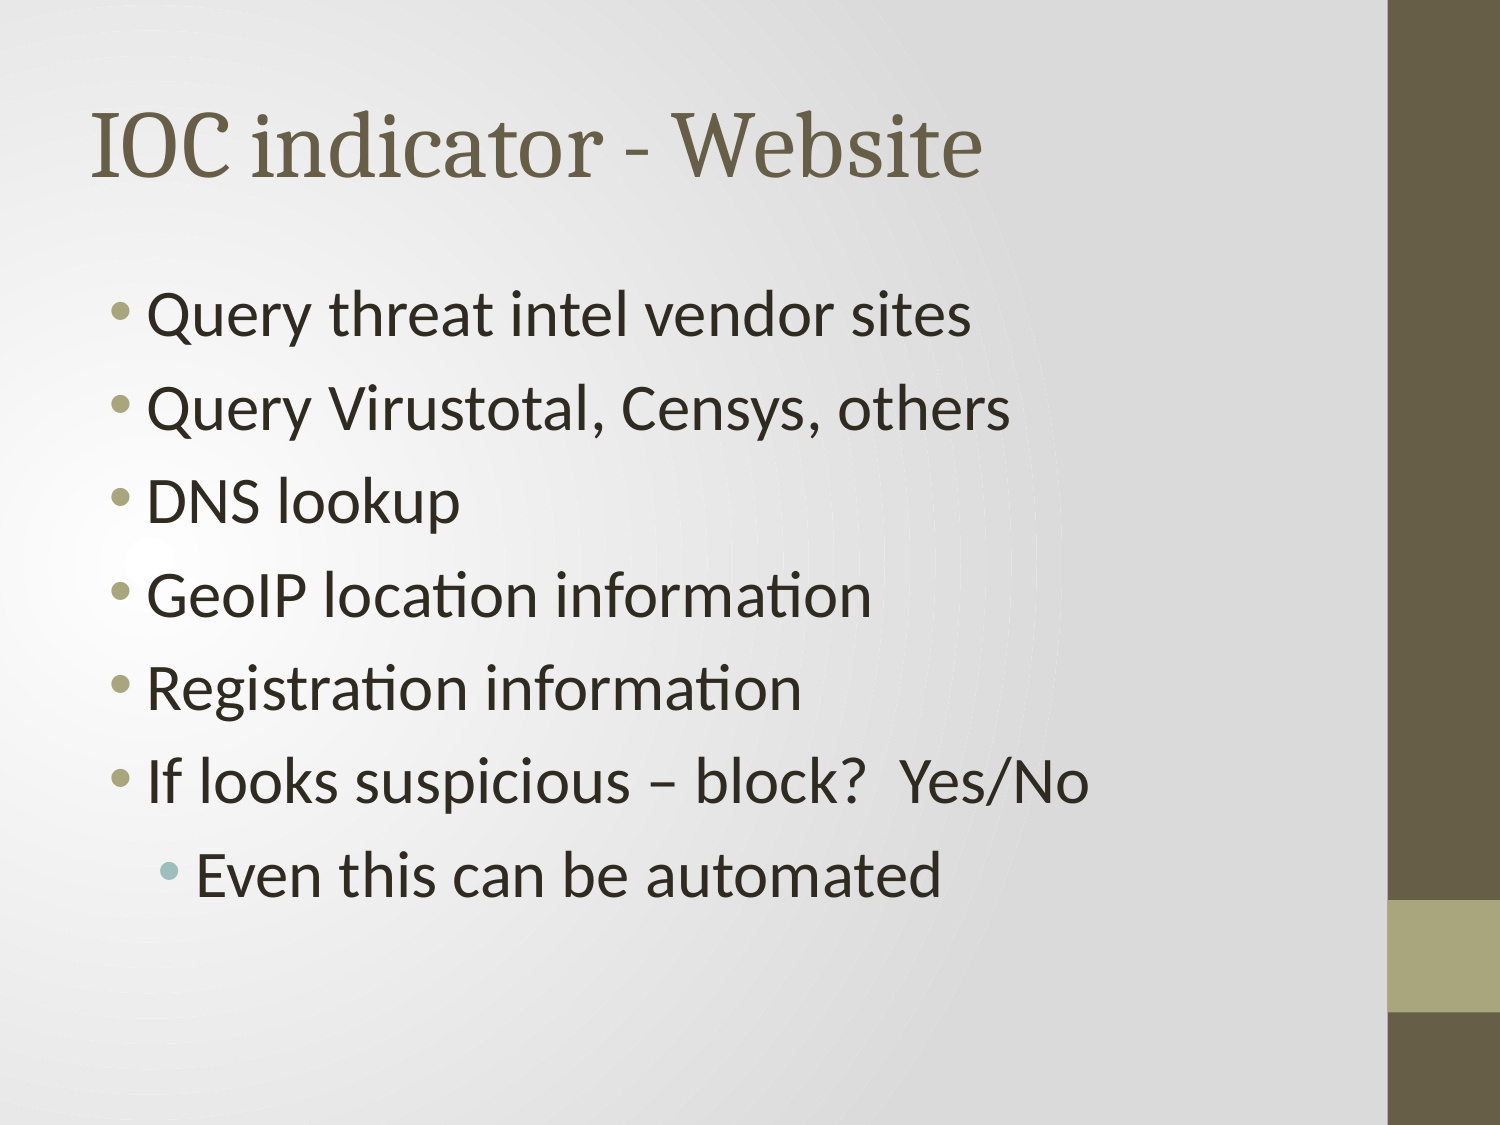

# IOC indicator - Website
Query threat intel vendor sites
Query Virustotal, Censys, others
DNS lookup
GeoIP location information
Registration information
If looks suspicious – block?  Yes/No
Even this can be automated